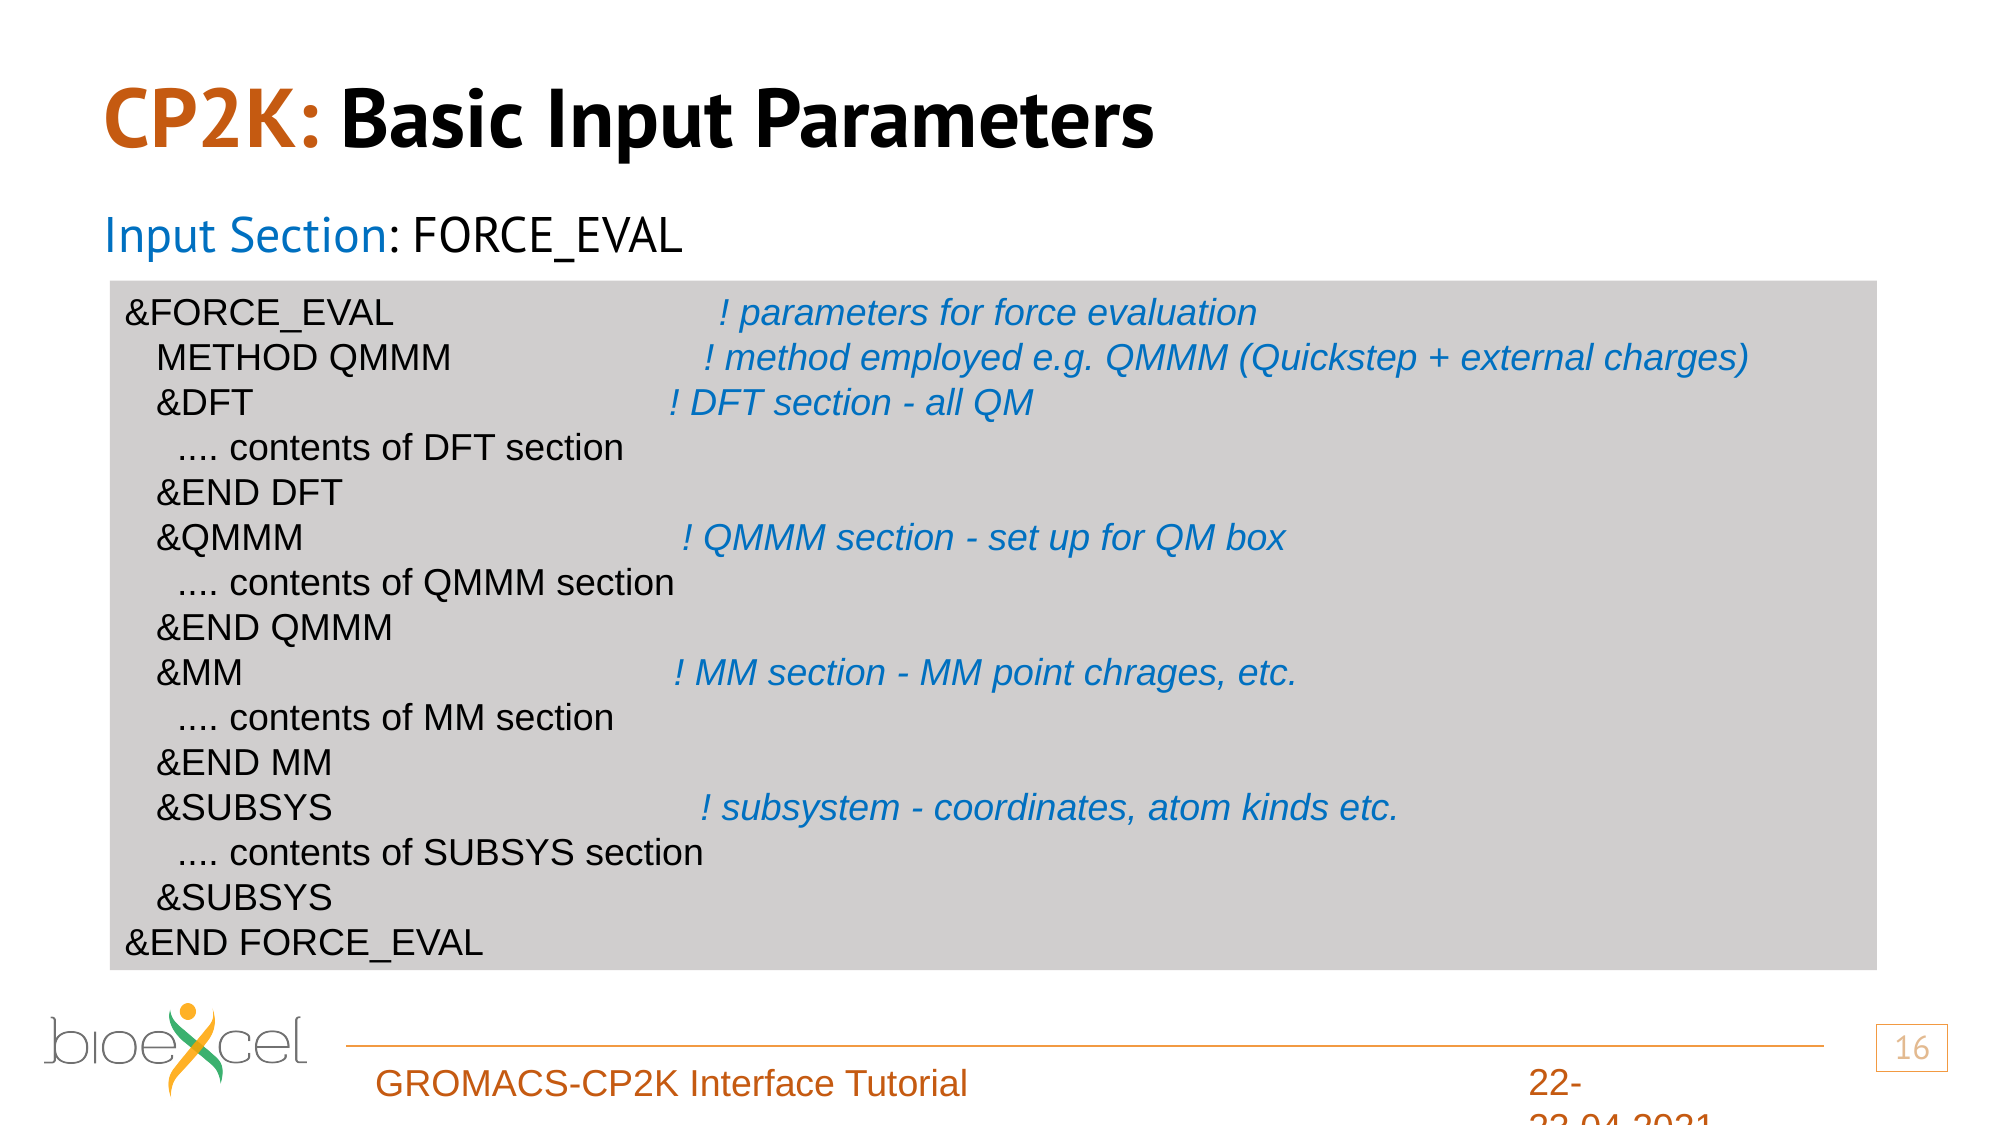

# CP2K: Basic Input Parameters
Input Section: FORCE_EVAL

&FORCE_EVAL                               ! parameters for force evaluation
   METHOD QMMM                        ! method employed e.g. QMMM (Quickstep + external charges)
   &DFT                         	         ! DFT section - all QM
     .... contents of DFT section
   &END DFT
   &QMMM                                    ! QMMM section - set up for QM box
     .... contents of QMMM section
   &END QMMM
   &MM                                         ! MM section - MM point chrages, etc.
     .... contents of MM section
   &END MM
   &SUBSYS                                   ! subsystem - coordinates, atom kinds etc.
     .... contents of SUBSYS section
   &SUBSYS
&END FORCE_EVAL
16